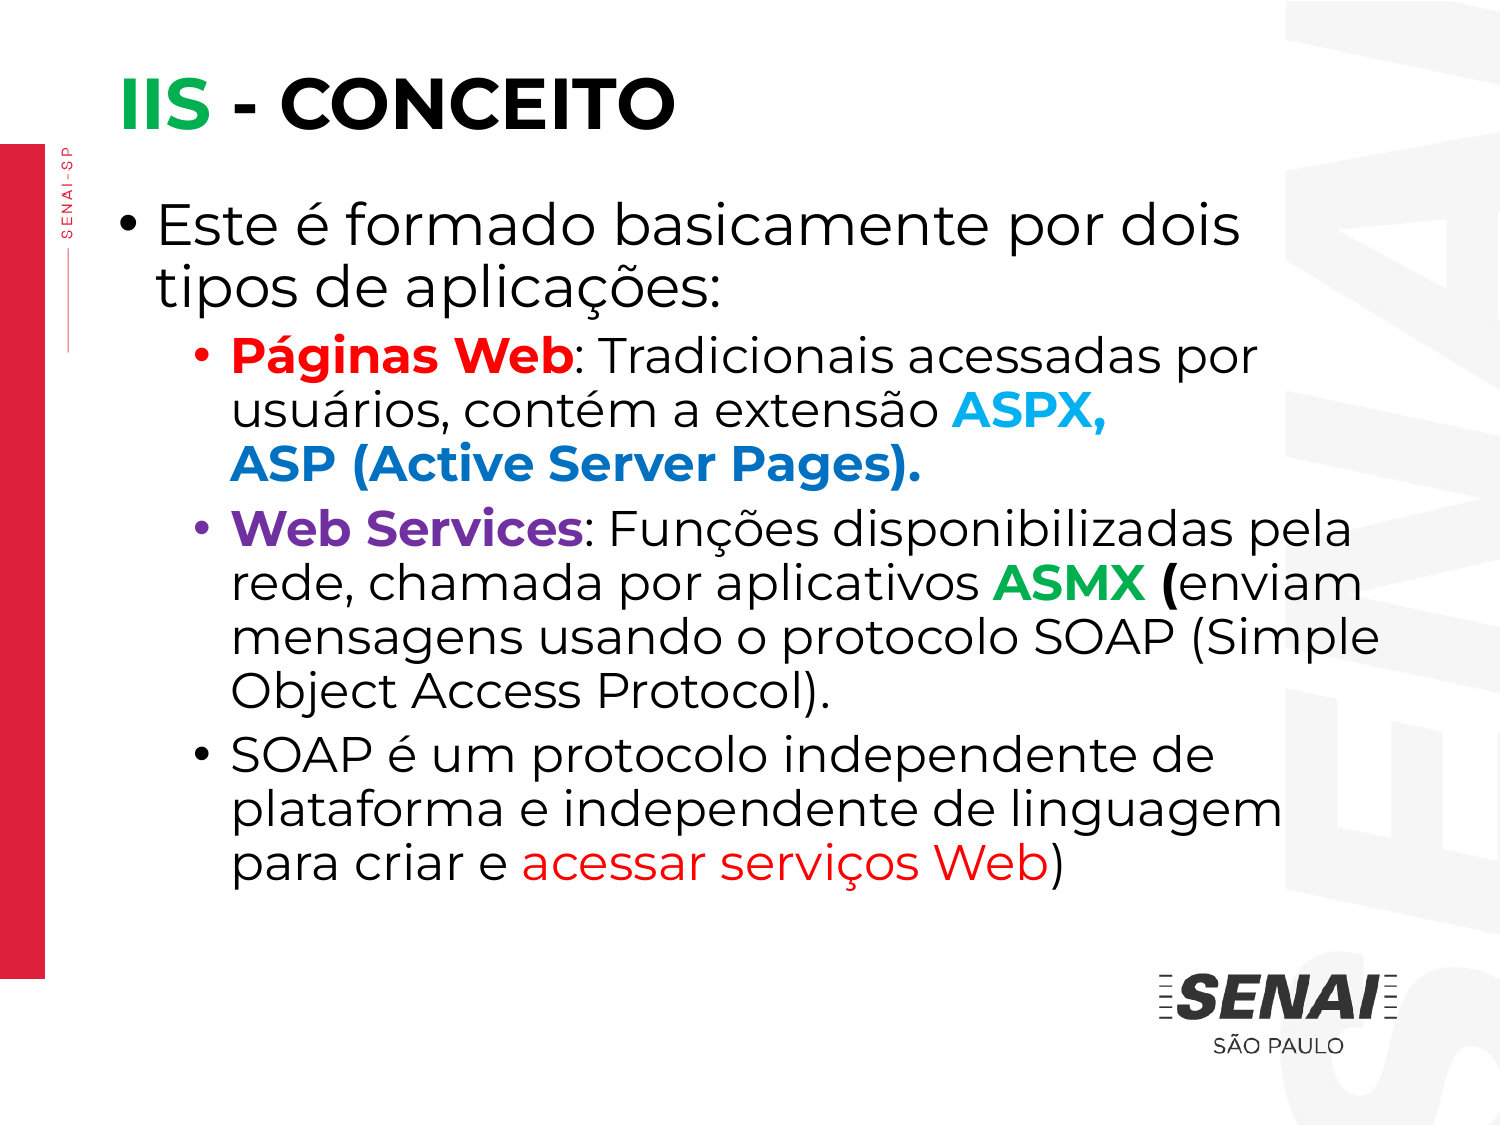

IIS - CONCEITO
Este é formado basicamente por dois tipos de aplicações:
Páginas Web: Tradicionais acessadas por usuários, contém a extensão ASPX, ASP (Active Server Pages).
Web Services: Funções disponibilizadas pela rede, chamada por aplicativos ASMX (enviam mensagens usando o protocolo SOAP (Simple Object Access Protocol).
SOAP é um protocolo independente de plataforma e independente de linguagem para criar e acessar serviços Web)